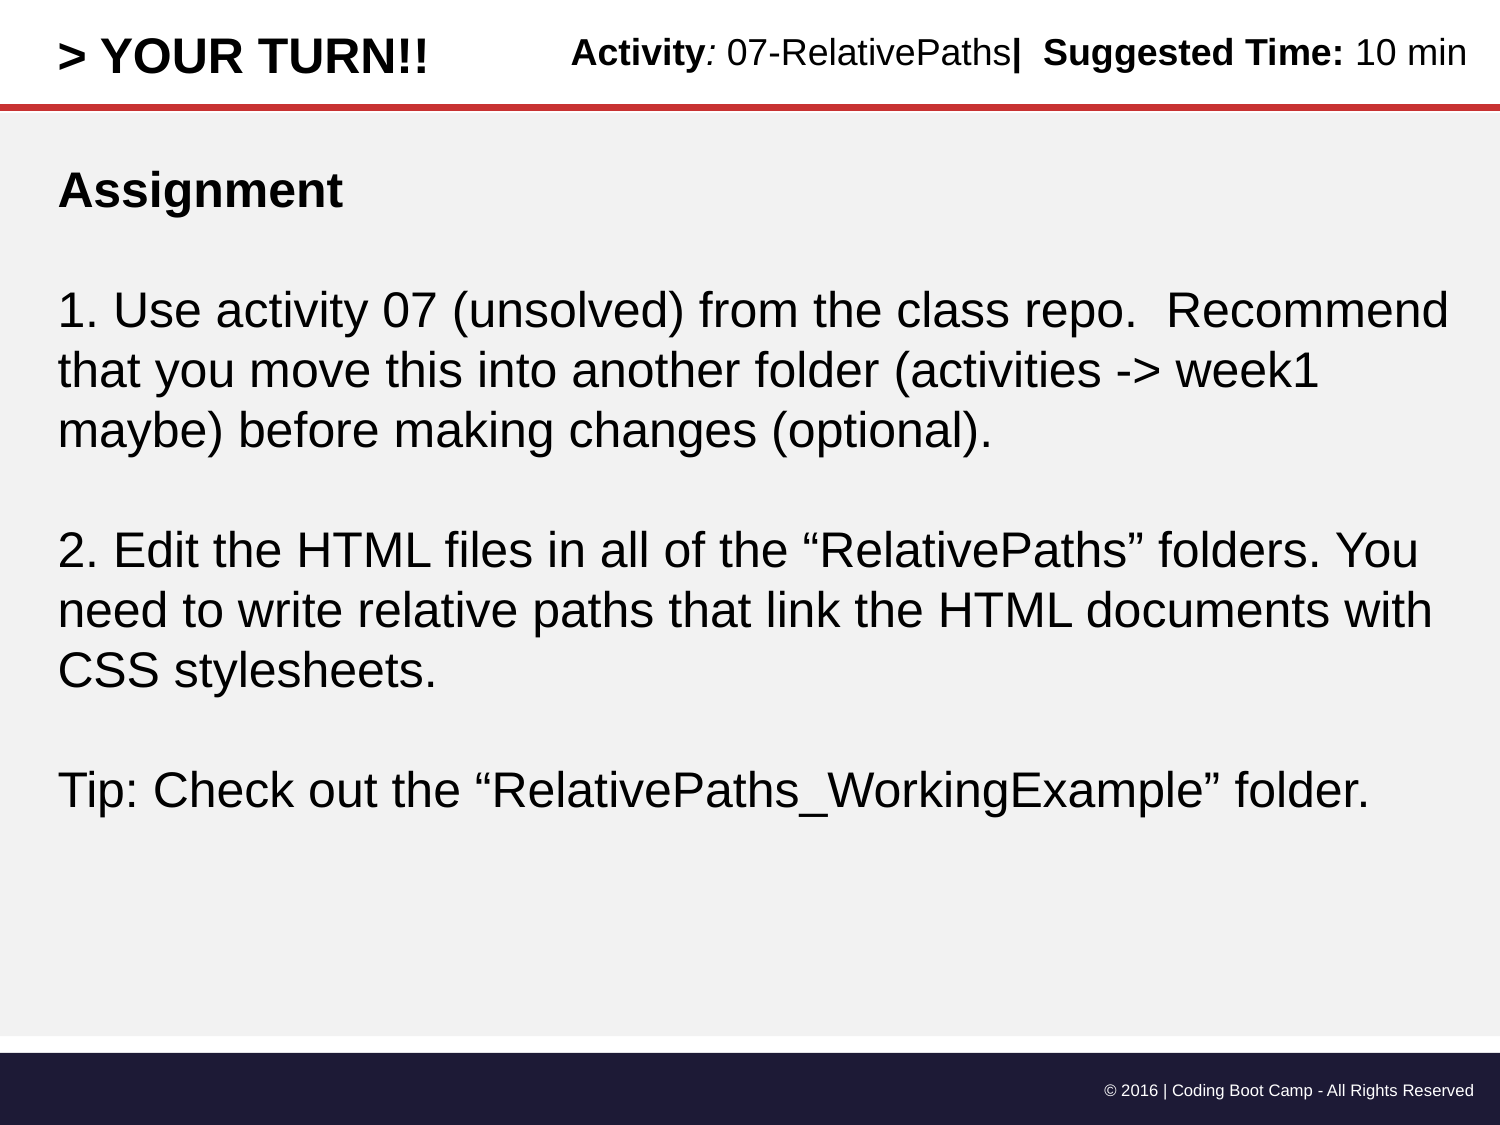

> YOUR TURN!!
Activity: 07-RelativePaths|  Suggested Time: 10 min

Assignment

1. Use activity 07 (unsolved) from the class repo.  Recommend that you move this into another folder (activities -> week1 maybe) before making changes (optional).

2. Edit the HTML files in all of the “RelativePaths” folders. You need to write relative paths that link the HTML documents with CSS stylesheets.

Tip: Check out the “RelativePaths_WorkingExample” folder.